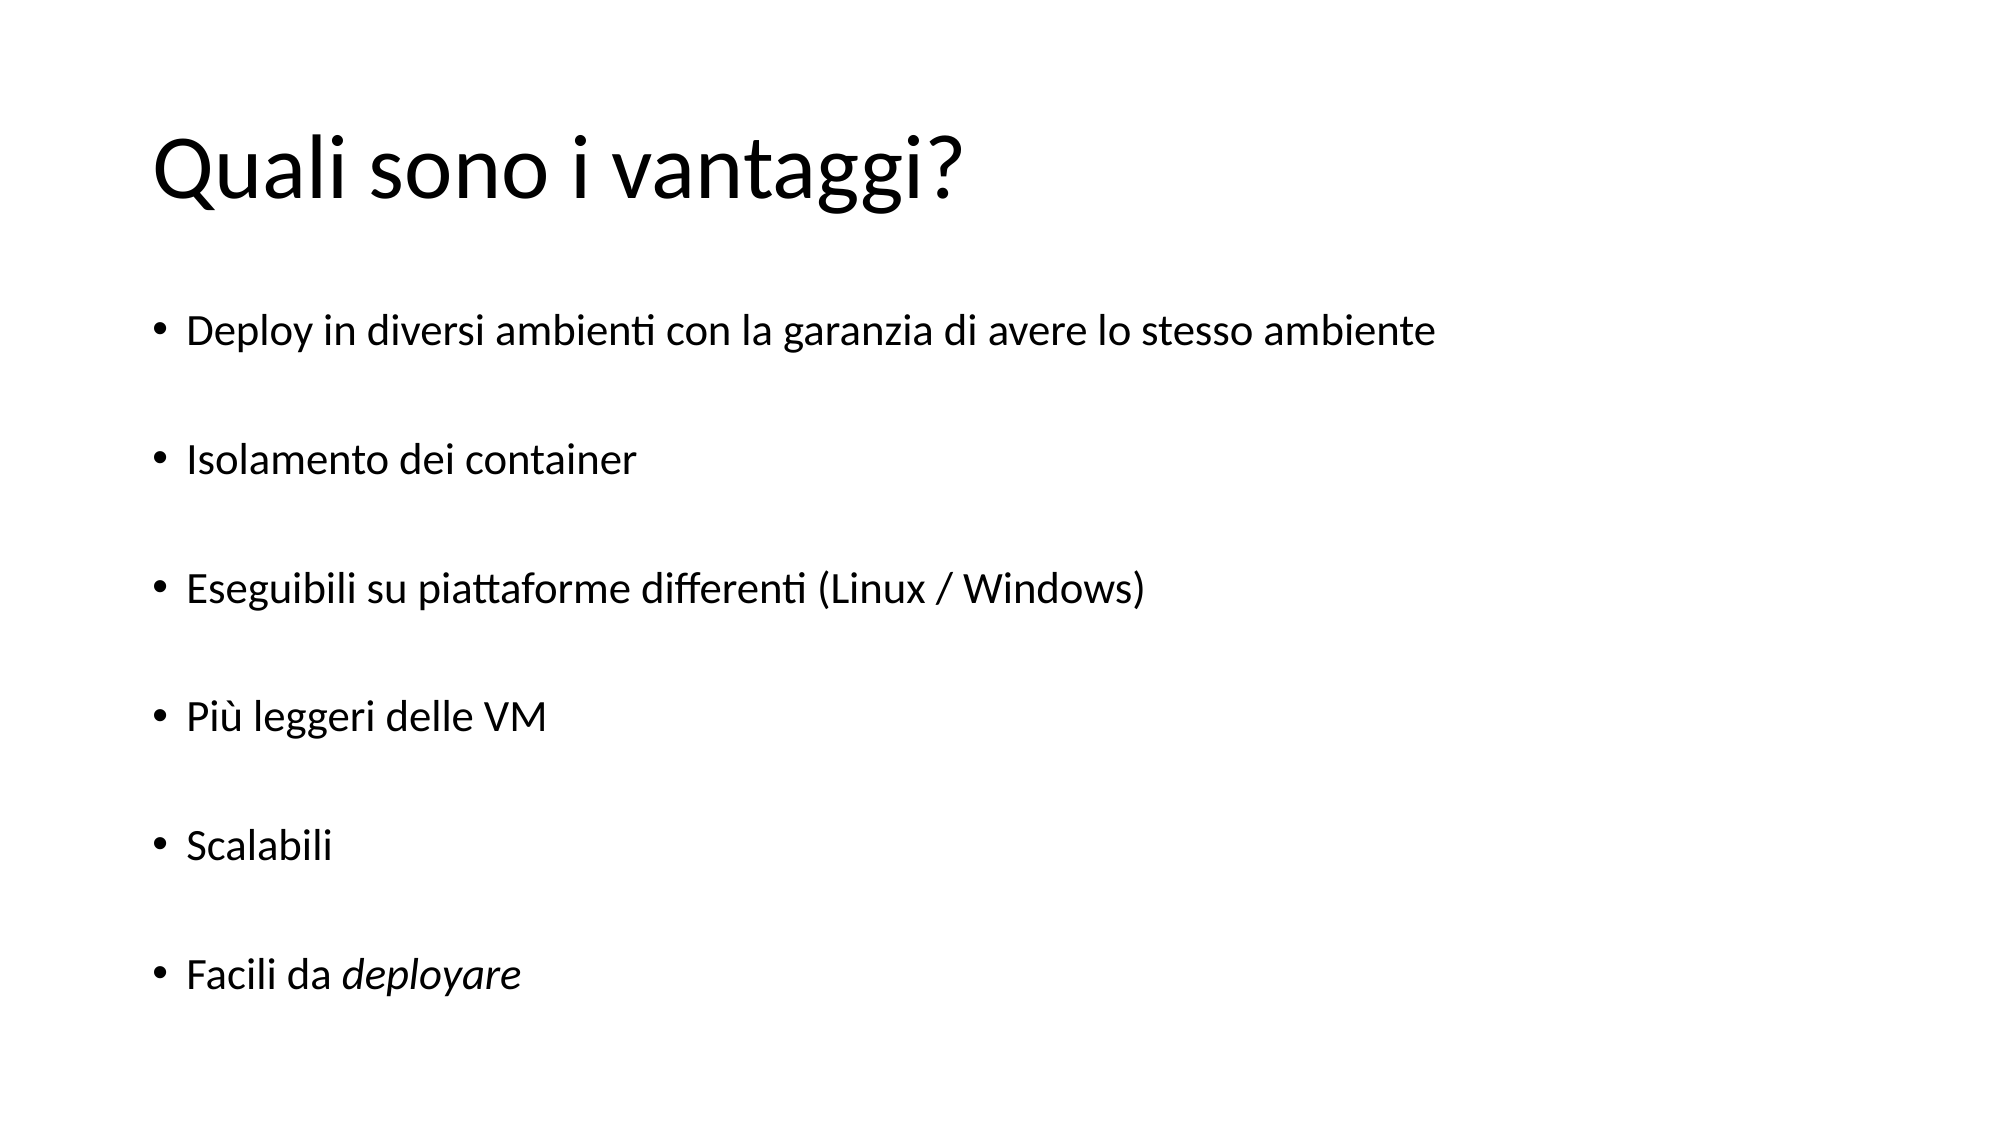

# Quali sono i vantaggi?
Deploy in diversi ambienti con la garanzia di avere lo stesso ambiente

Isolamento dei container

Eseguibili su piattaforme differenti (Linux / Windows)

Più leggeri delle VM

Scalabili

Facili da deployare